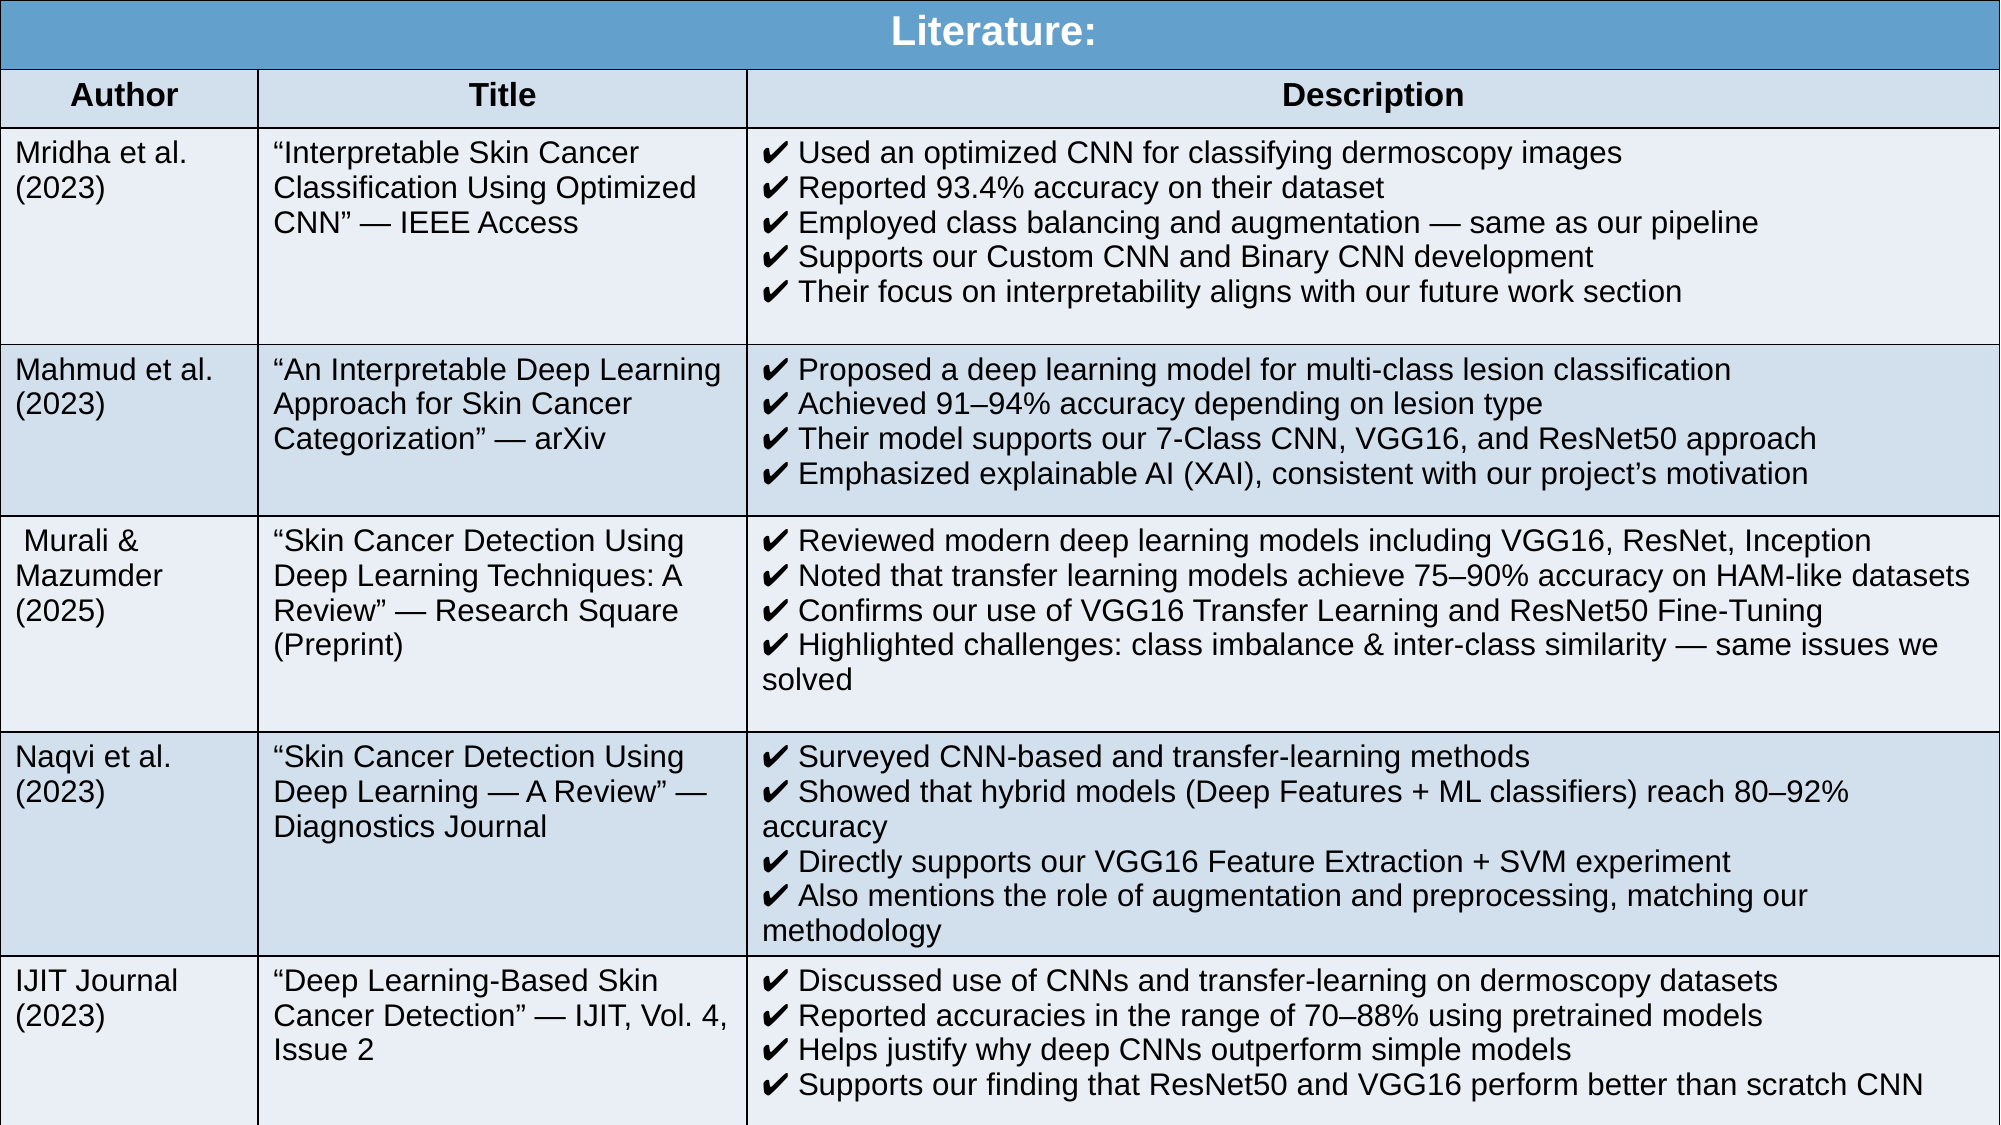

| Literature: |  |  |
| --- | --- | --- |
| Author | Title | Description |
| Mridha et al. (2023) | “Interpretable Skin Cancer Classification Using Optimized CNN” — IEEE Access | ✔ Used an optimized CNN for classifying dermoscopy images ✔ Reported 93.4% accuracy on their dataset ✔ Employed class balancing and augmentation — same as our pipeline ✔ Supports our Custom CNN and Binary CNN development ✔ Their focus on interpretability aligns with our future work section |
| Mahmud et al. (2023) | “An Interpretable Deep Learning Approach for Skin Cancer Categorization” — arXiv | ✔ Proposed a deep learning model for multi-class lesion classification ✔ Achieved 91–94% accuracy depending on lesion type ✔ Their model supports our 7-Class CNN, VGG16, and ResNet50 approach ✔ Emphasized explainable AI (XAI), consistent with our project’s motivation |
| Murali & Mazumder (2025) | “Skin Cancer Detection Using Deep Learning Techniques: A Review” — Research Square (Preprint) | ✔ Reviewed modern deep learning models including VGG16, ResNet, Inception ✔ Noted that transfer learning models achieve 75–90% accuracy on HAM-like datasets ✔ Confirms our use of VGG16 Transfer Learning and ResNet50 Fine-Tuning ✔ Highlighted challenges: class imbalance & inter-class similarity — same issues we solved |
| Naqvi et al. (2023) | “Skin Cancer Detection Using Deep Learning — A Review” — Diagnostics Journal | ✔ Surveyed CNN-based and transfer-learning methods ✔ Showed that hybrid models (Deep Features + ML classifiers) reach 80–92% accuracy ✔ Directly supports our VGG16 Feature Extraction + SVM experiment ✔ Also mentions the role of augmentation and preprocessing, matching our methodology |
| IJIT Journal (2023) | “Deep Learning-Based Skin Cancer Detection” — IJIT, Vol. 4, Issue 2 | ✔ Discussed use of CNNs and transfer-learning on dermoscopy datasets ✔ Reported accuracies in the range of 70–88% using pretrained models ✔ Helps justify why deep CNNs outperform simple models ✔ Supports our finding that ResNet50 and VGG16 perform better than scratch CNN |